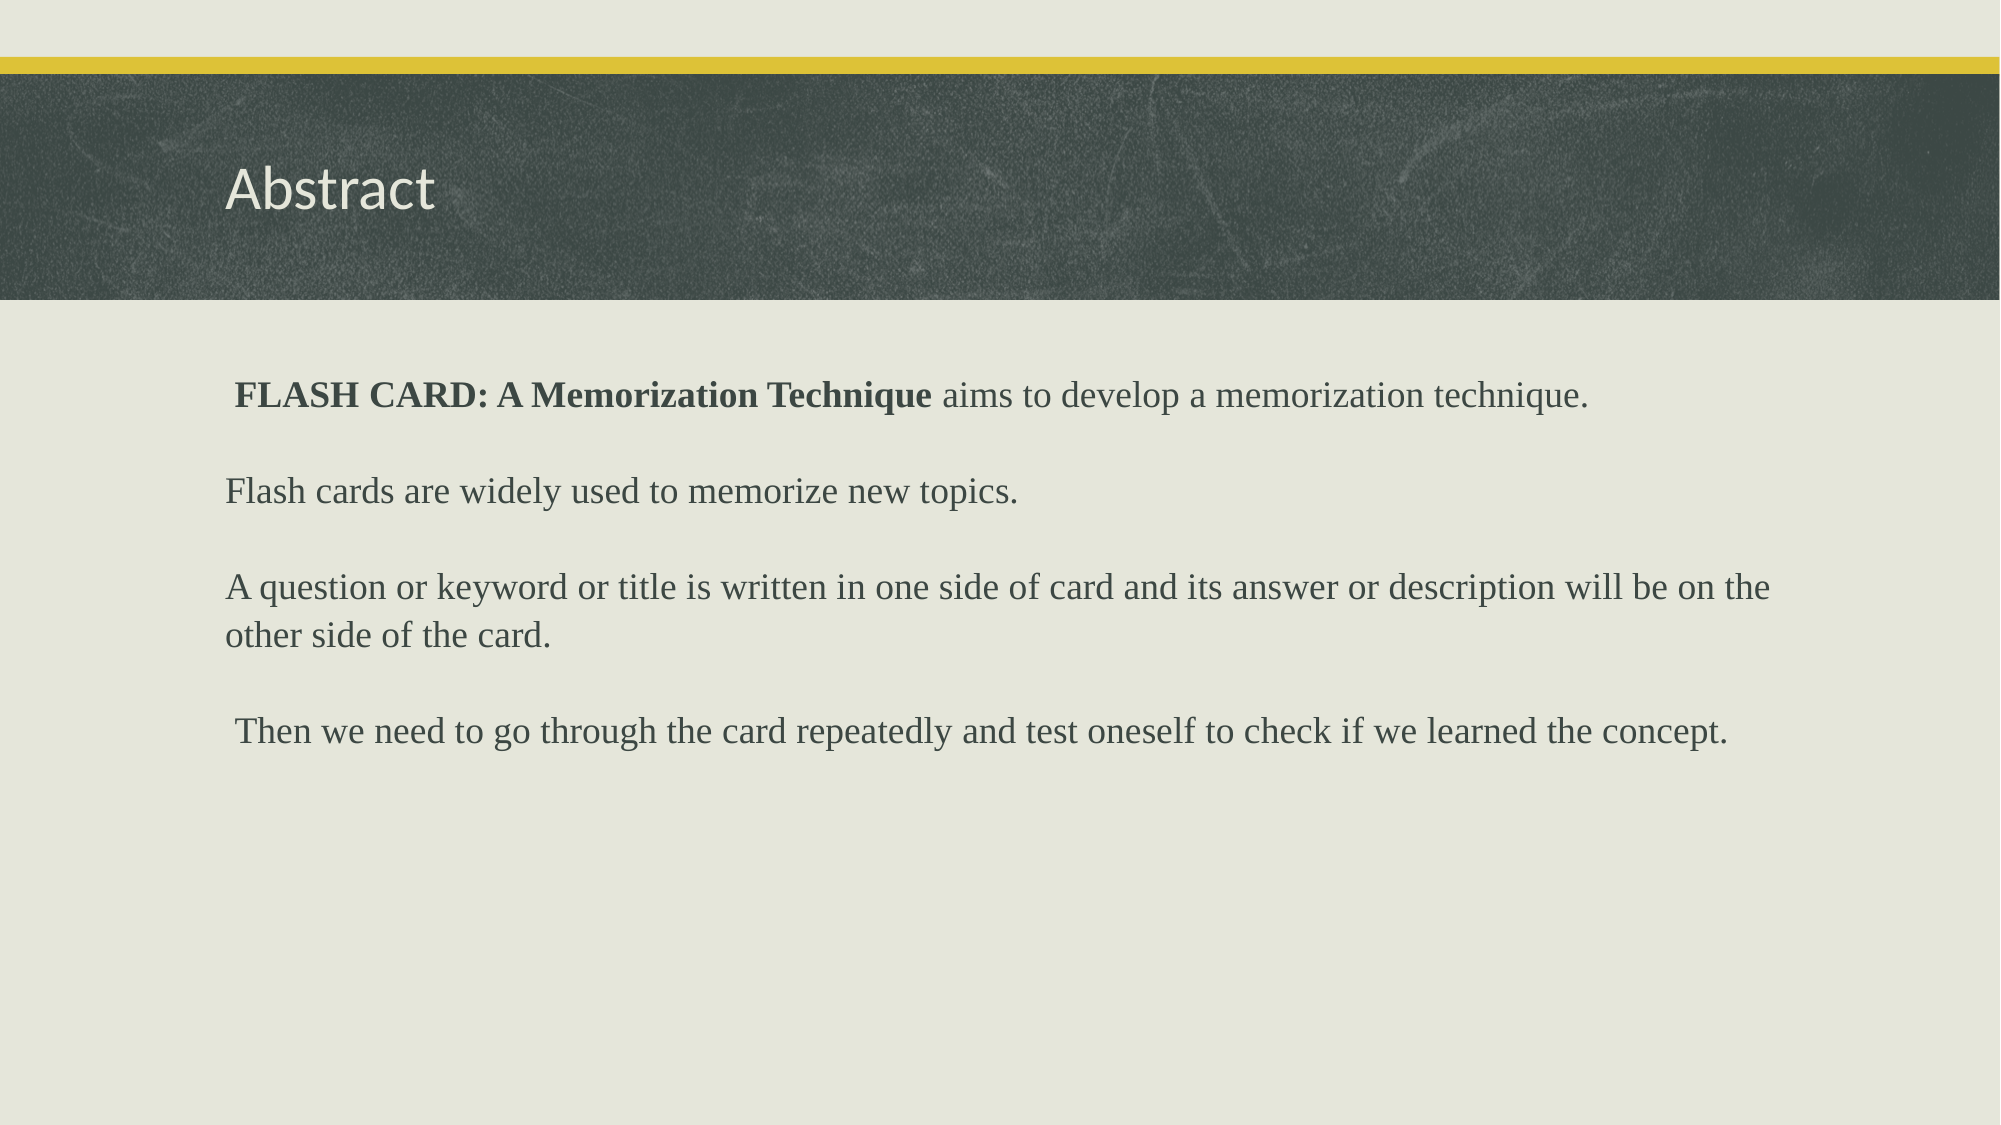

# Abstract
 FLASH CARD: A Memorization Technique aims to develop a memorization technique.
Flash cards are widely used to memorize new topics.
A question or keyword or title is written in one side of card and its answer or description will be on the other side of the card.
 Then we need to go through the card repeatedly and test oneself to check if we learned the concept.